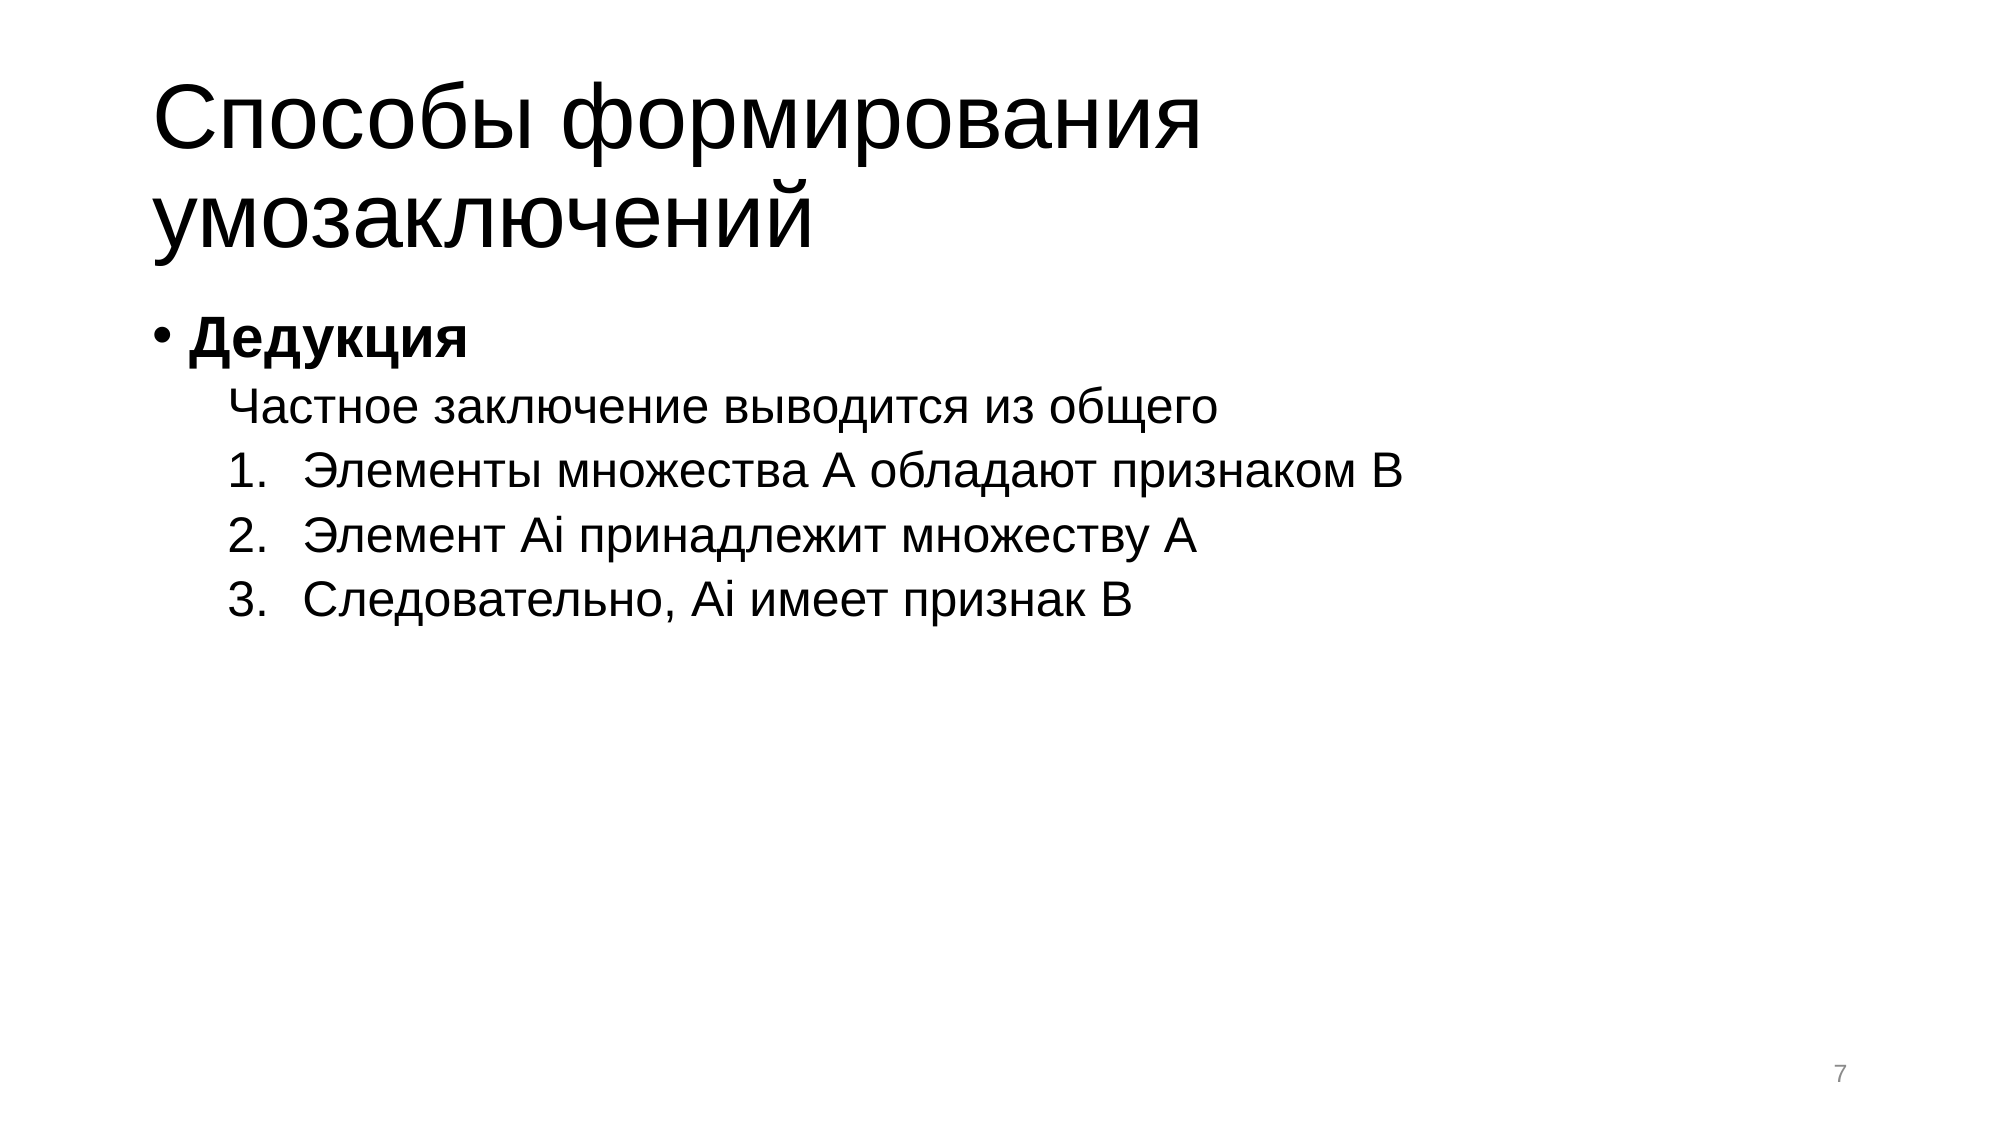

# Способы формирования умозаключений
Дедукция
Частное заключение выводится из общего
Элементы множества А обладают признаком В
Элемент Ai принадлежит множеству A
Следовательно, Ai имеет признак B
7